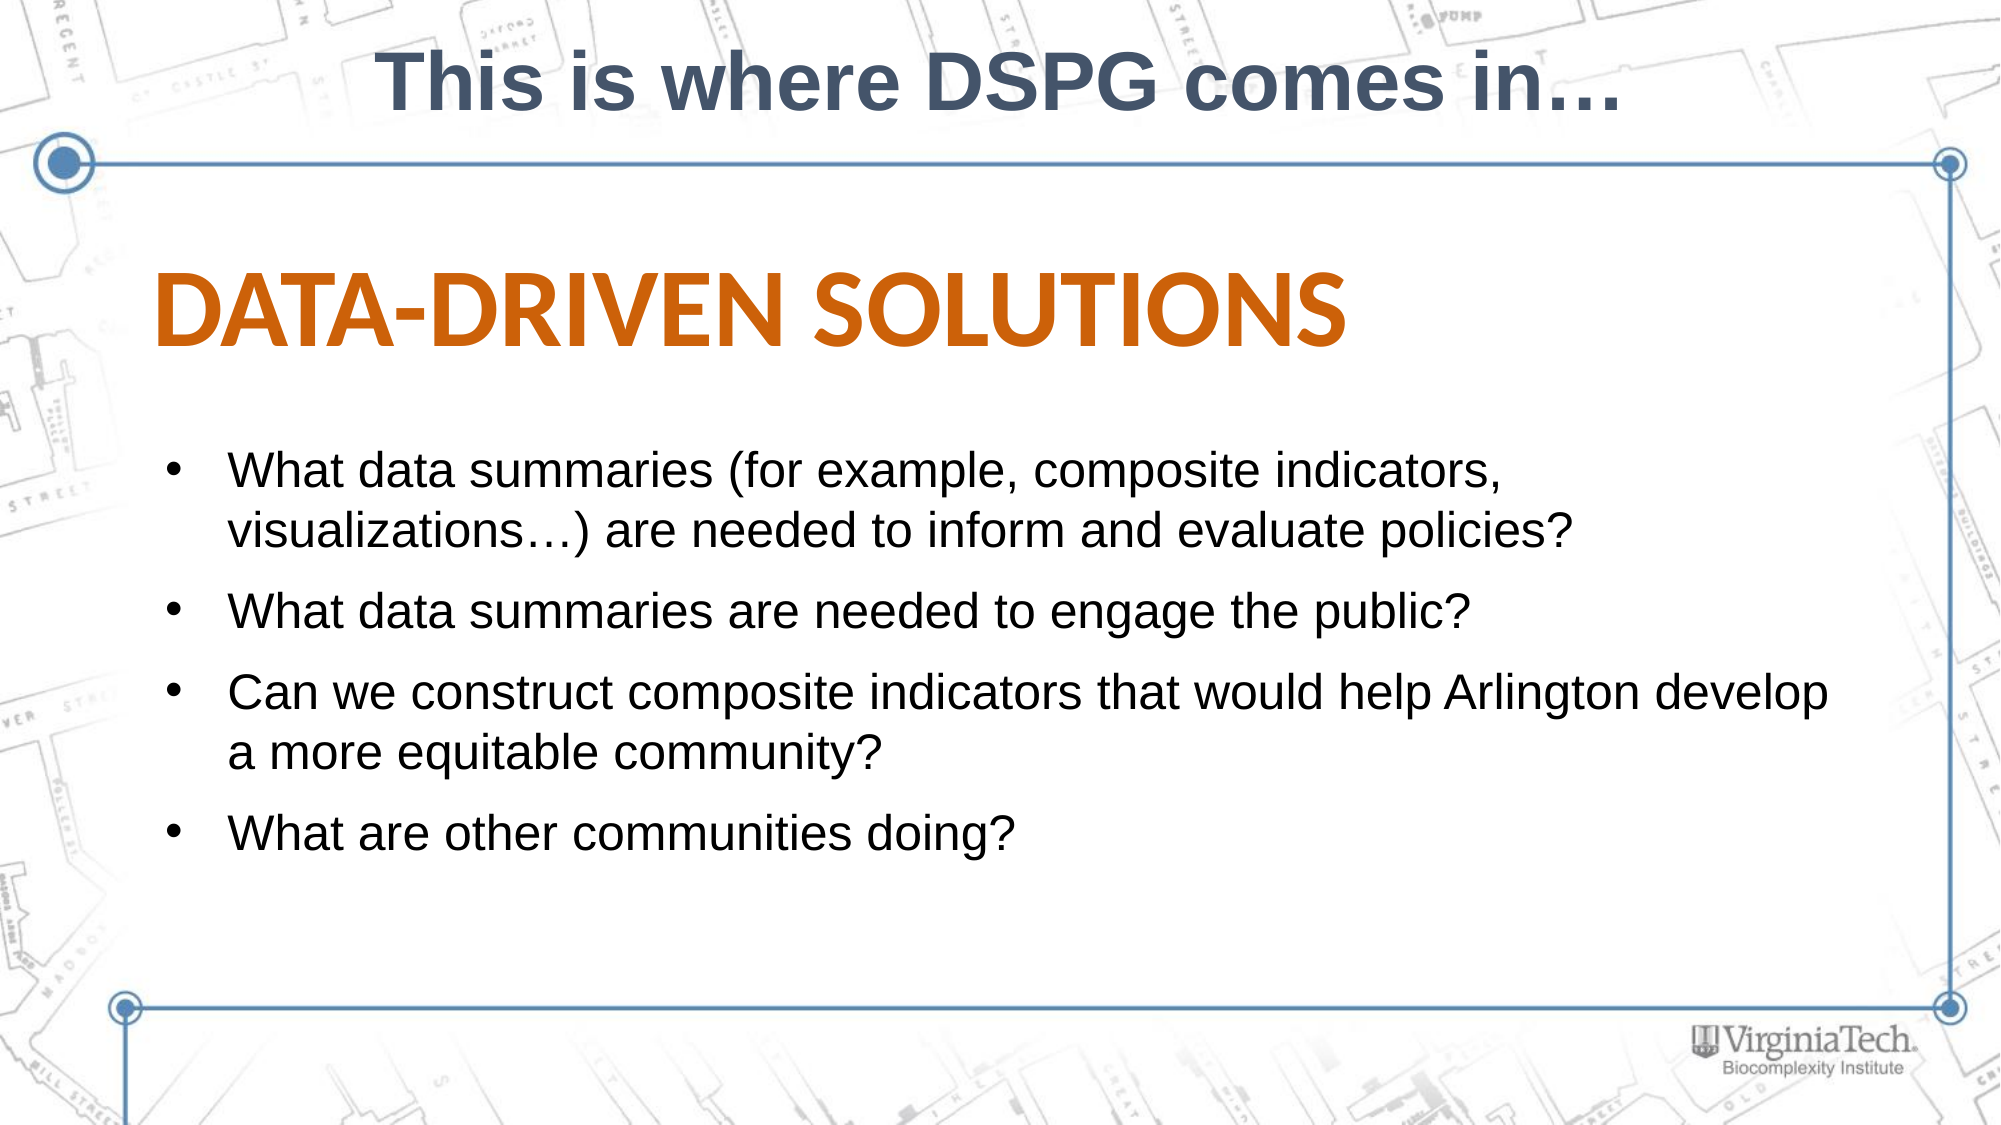

# This is where DSPG comes in…
DATA-DRIVEN SOLUTIONS

What data summaries (for example, composite indicators, visualizations…) are needed to inform and evaluate policies?
What data summaries are needed to engage the public?
Can we construct composite indicators that would help Arlington develop a more equitable community?
What are other communities doing?